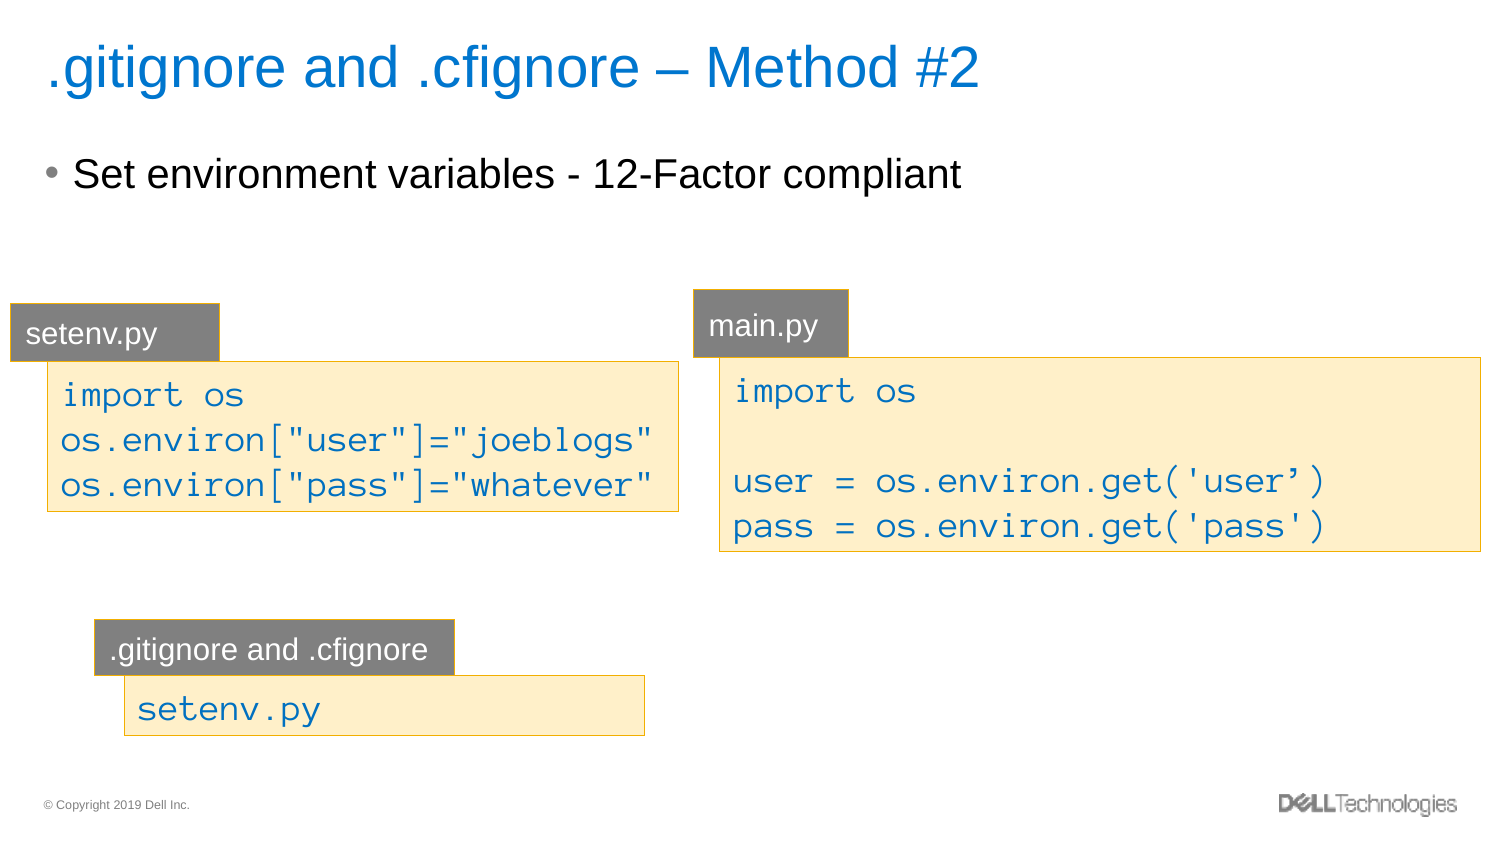

# .gitignore and .cfignore – Method #2
Set environment variables - 12-Factor compliant
main.py
import os

user = os.environ.get('user’)
pass = os.environ.get('pass')
setenv.py
import os
os.environ["user"]="joeblogs"
os.environ["pass"]="whatever"
.gitignore and .cfignore
setenv.py